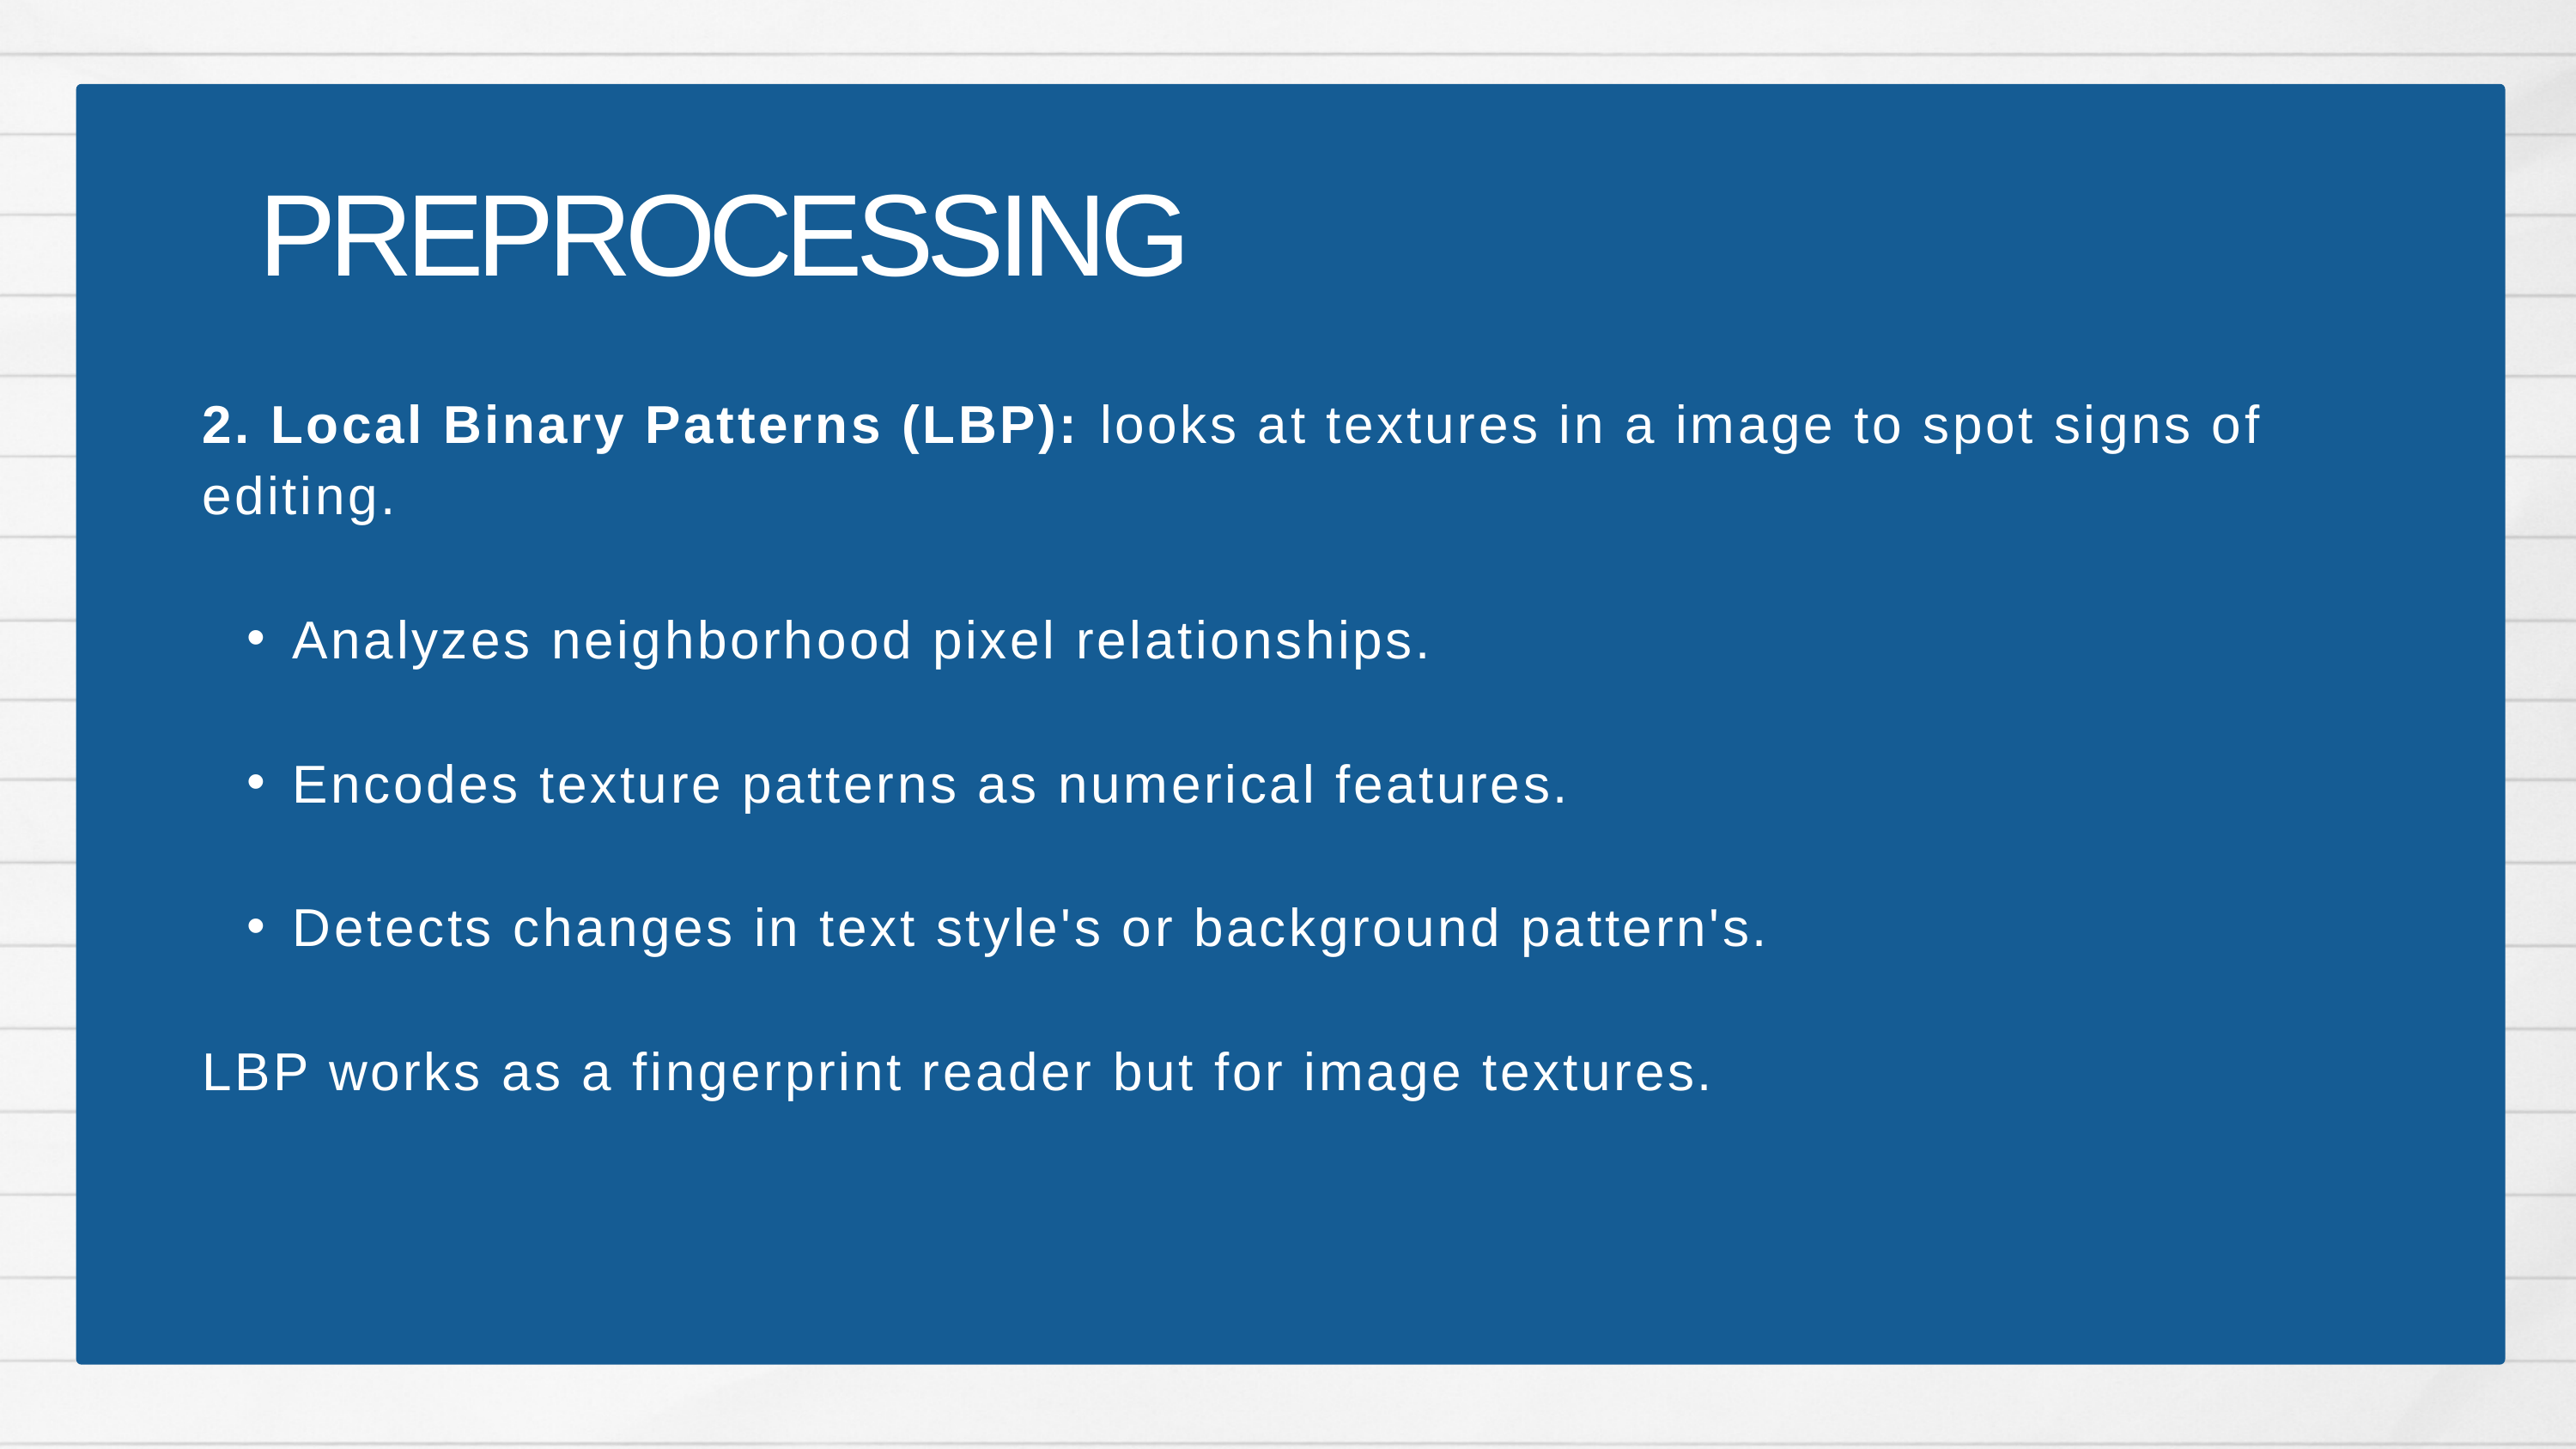

PREPROCESSING
2. Local Binary Patterns (LBP): looks at textures in a image to spot signs of editing.

Analyzes neighborhood pixel relationships.

Encodes texture patterns as numerical features.

Detects changes in text style's or background pattern's.

LBP works as a fingerprint reader but for image textures.